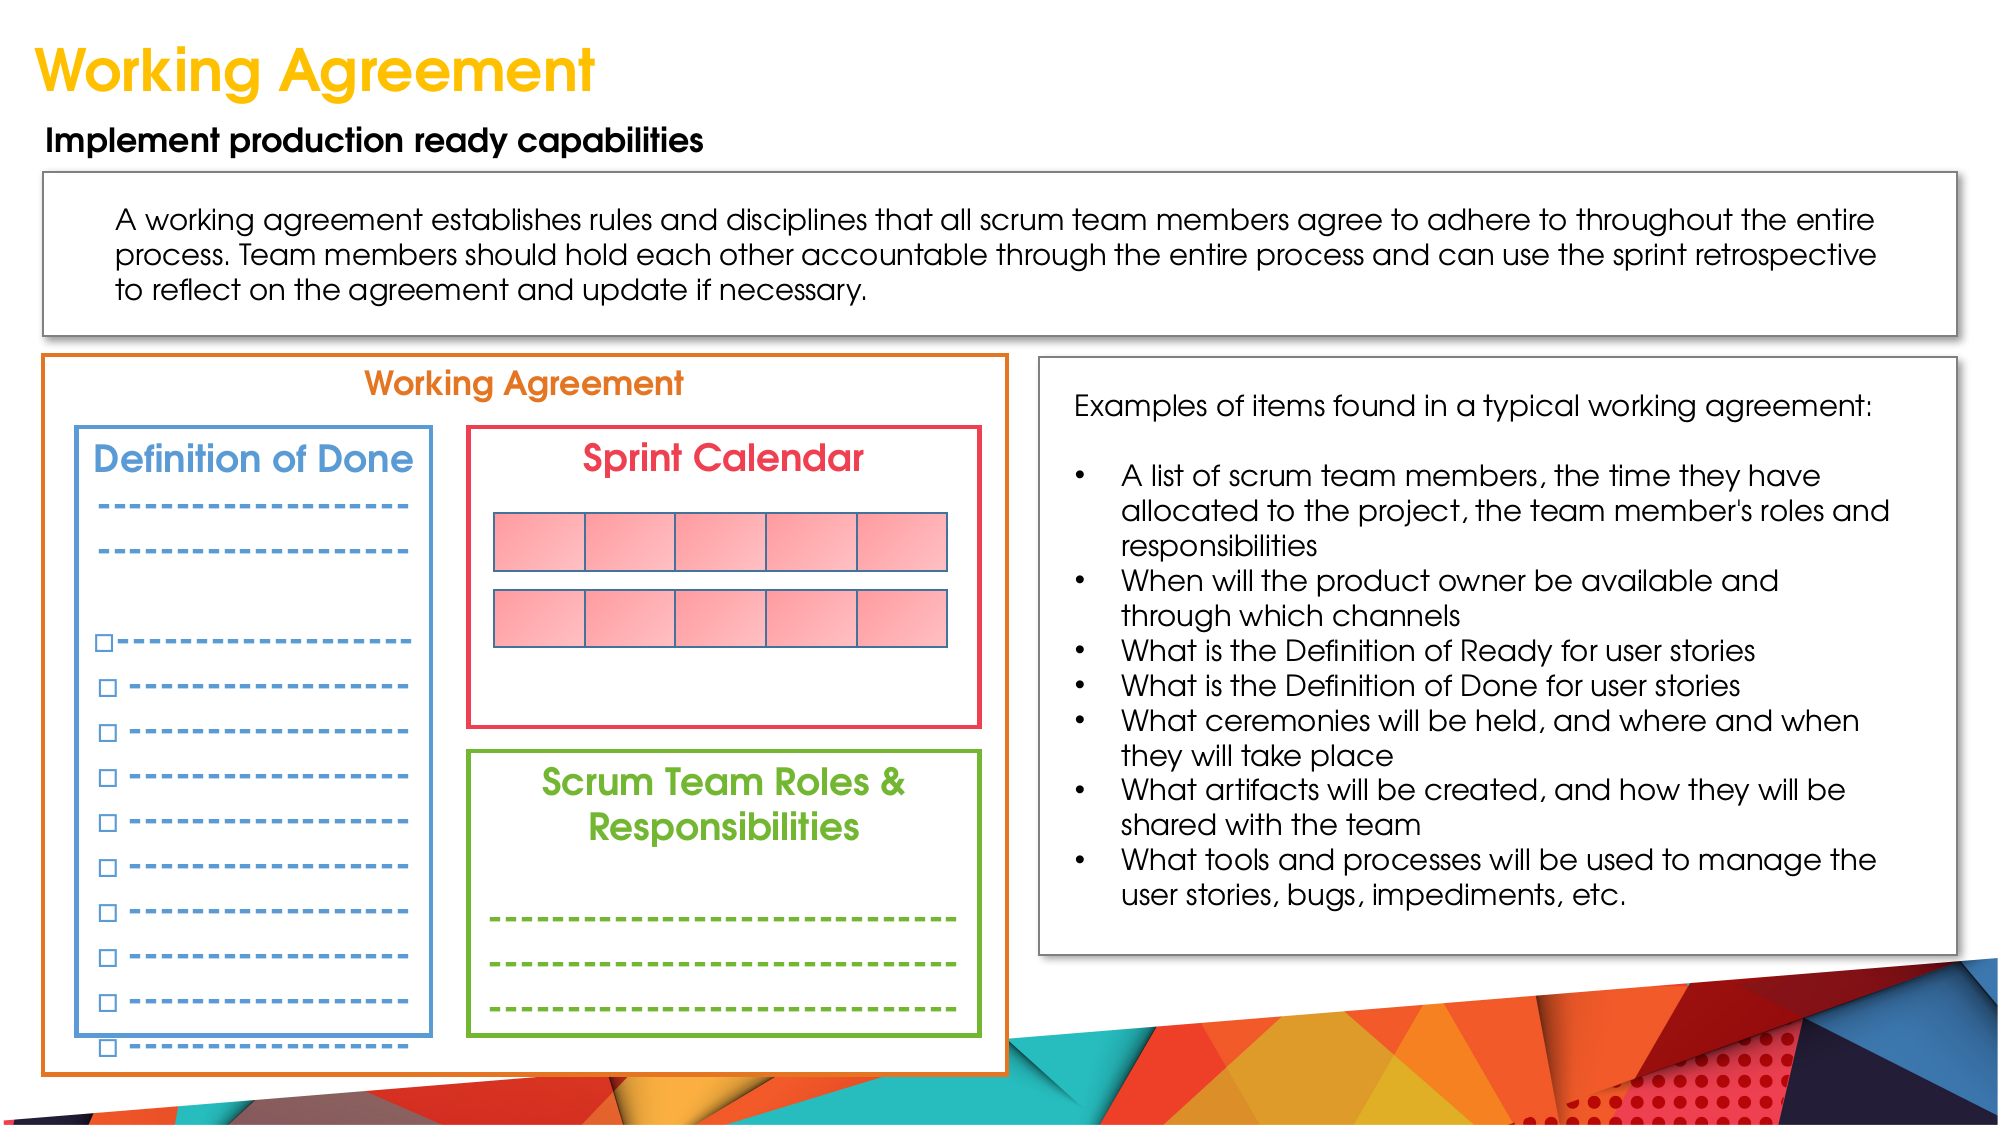

Working Agreement
Implement production ready capabilities

A working agreement establishes rules and disciplines that all scrum team members agree to adhere to throughout the entire process. Team members should hold each other accountable through the entire process and can use the sprint retrospective to reflect on the agreement and update if necessary.

Working Agreement

Examples of items found in a typical working agreement:

A list of scrum team members, the time they have allocated to the project, the team member's roles and responsibilities
When will the product owner be available and through which channels
What is the Definition of Ready for user stories
What is the Definition of Done for user stories
What ceremonies will be held, and where and when they will take place
What artifacts will be created, and how they will be shared with the team
What tools and processes will be used to manage the user stories, bugs, impediments, etc.
Sprint Calendar

Definition of Done
----------------------------------------  □-------------------□ ------------------ □ ------------------ □ ------------------ □ ------------------ □ ------------------ □ ------------------ □ ------------------ □ ------------------ □ ------------------

Scrum Team Roles & Responsibilities

------------------------------------------------------------------------------------------